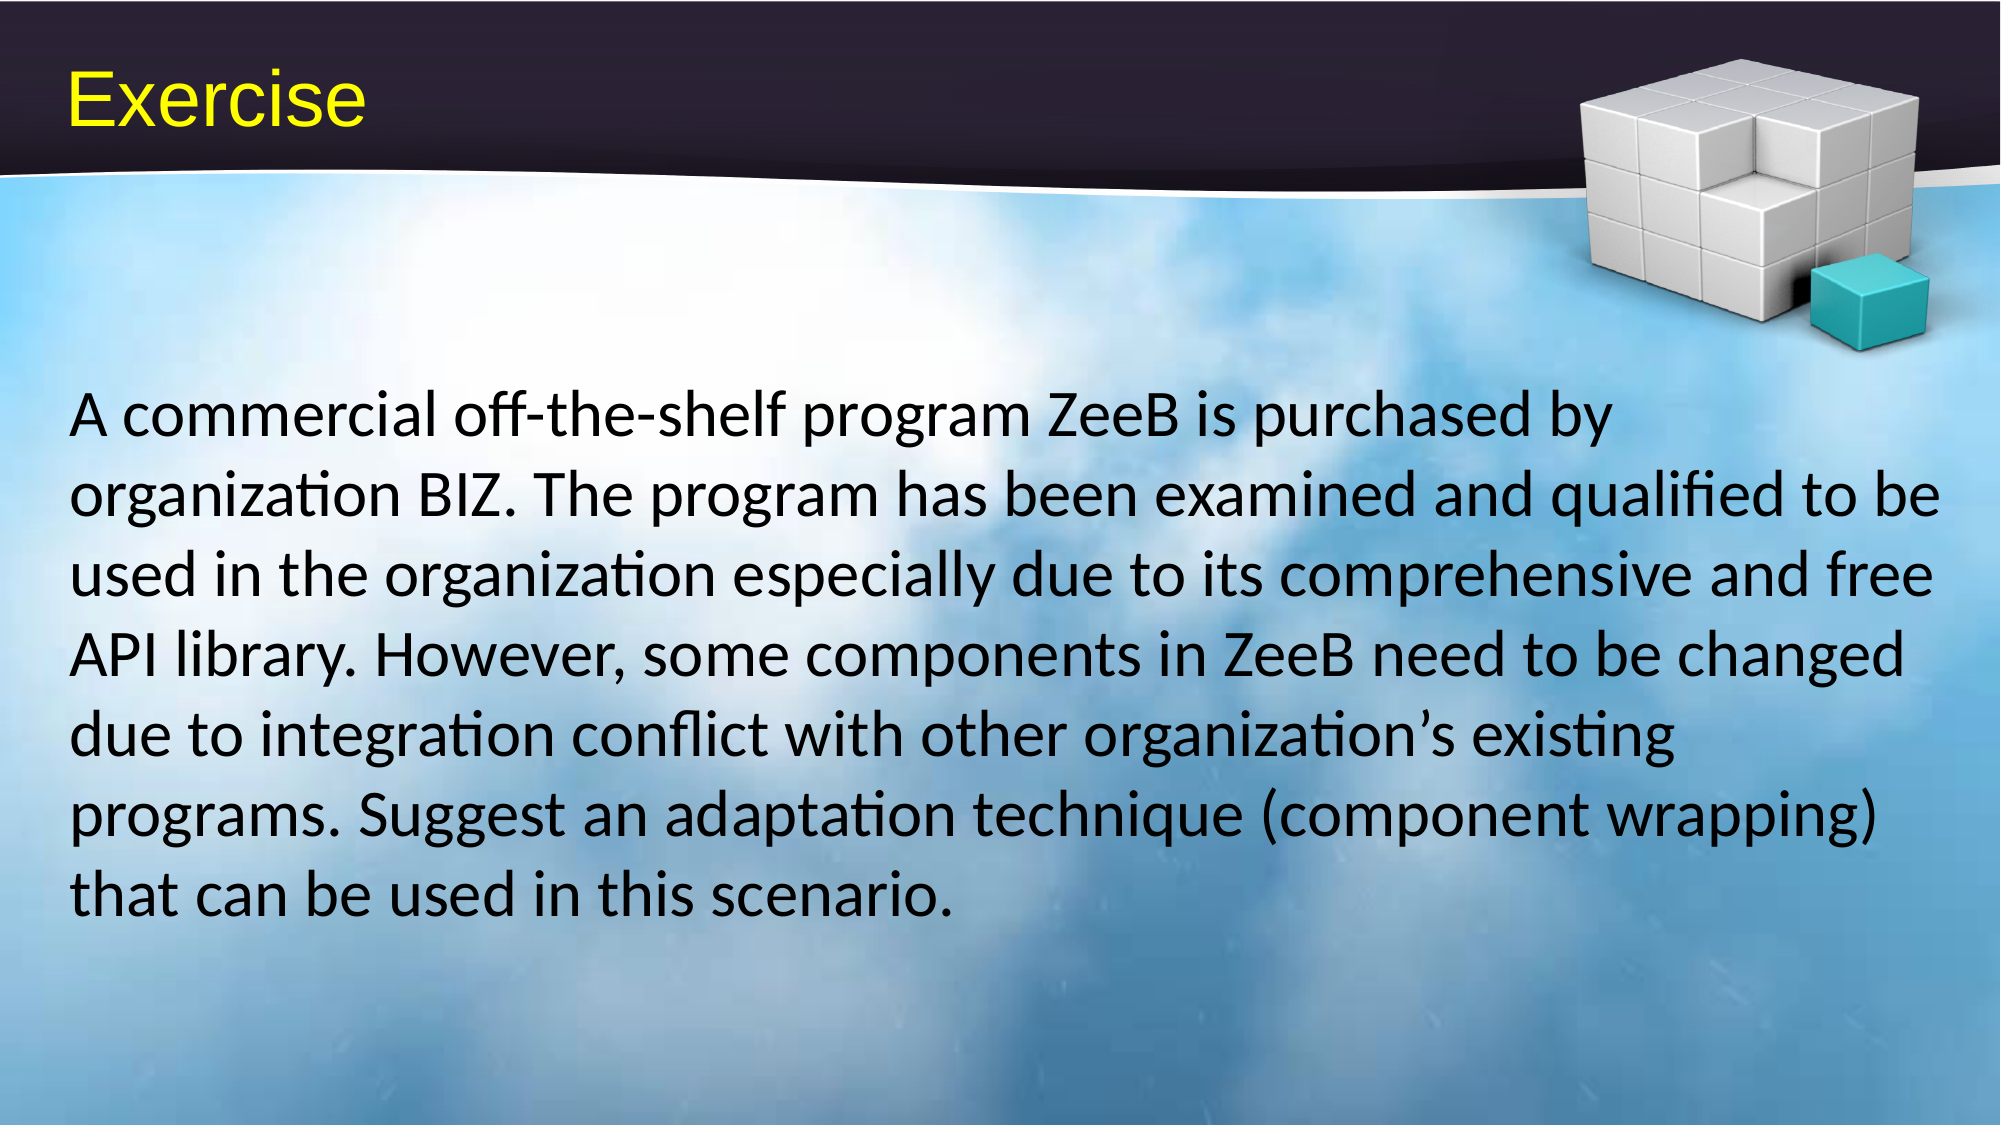

# Exercise
A commercial off-the-shelf program ZeeB is purchased by organization BIZ. The program has been examined and qualified to be used in the organization especially due to its comprehensive and free API library. However, some components in ZeeB need to be changed due to integration conflict with other organization’s existing programs. Suggest an adaptation technique (component wrapping) that can be used in this scenario.